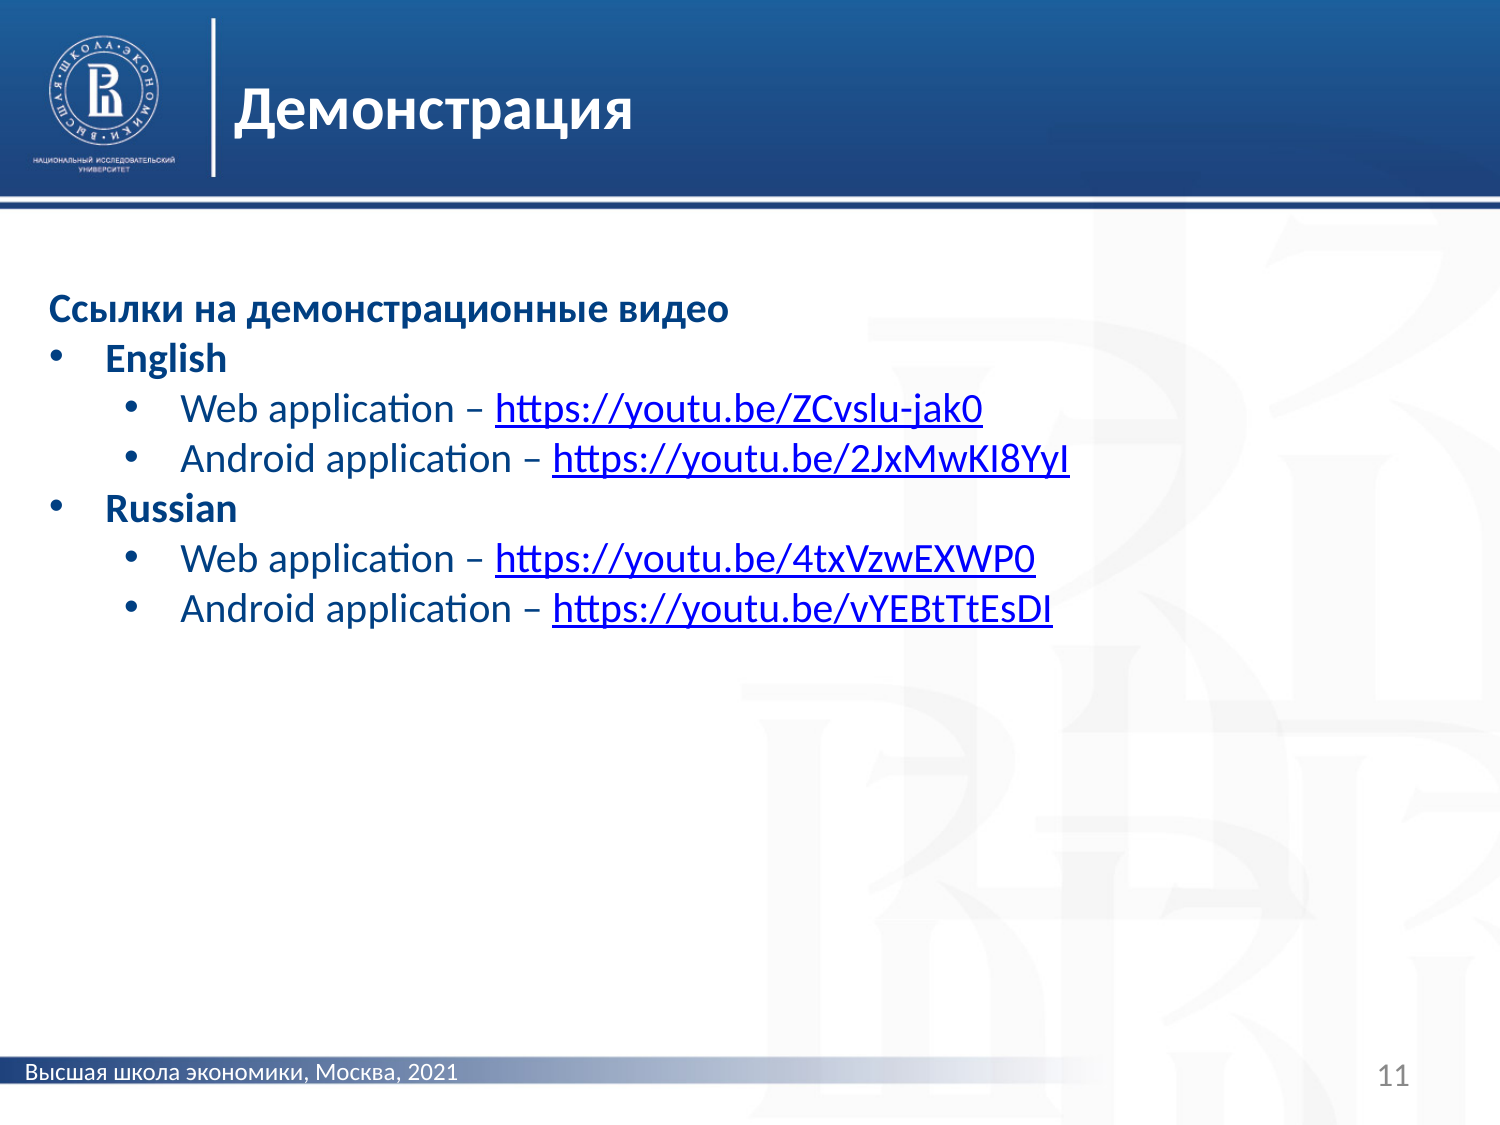

Демонстрация
Ссылки на демонстрационные видео
English
Web application – https://youtu.be/ZCvslu-jak0
Android application – https://youtu.be/2JxMwKI8YyI
Russian
Web application – https://youtu.be/4txVzwEXWP0
Android application – https://youtu.be/vYEBtTtEsDI
Высшая школа экономики, Москва, 2021
11